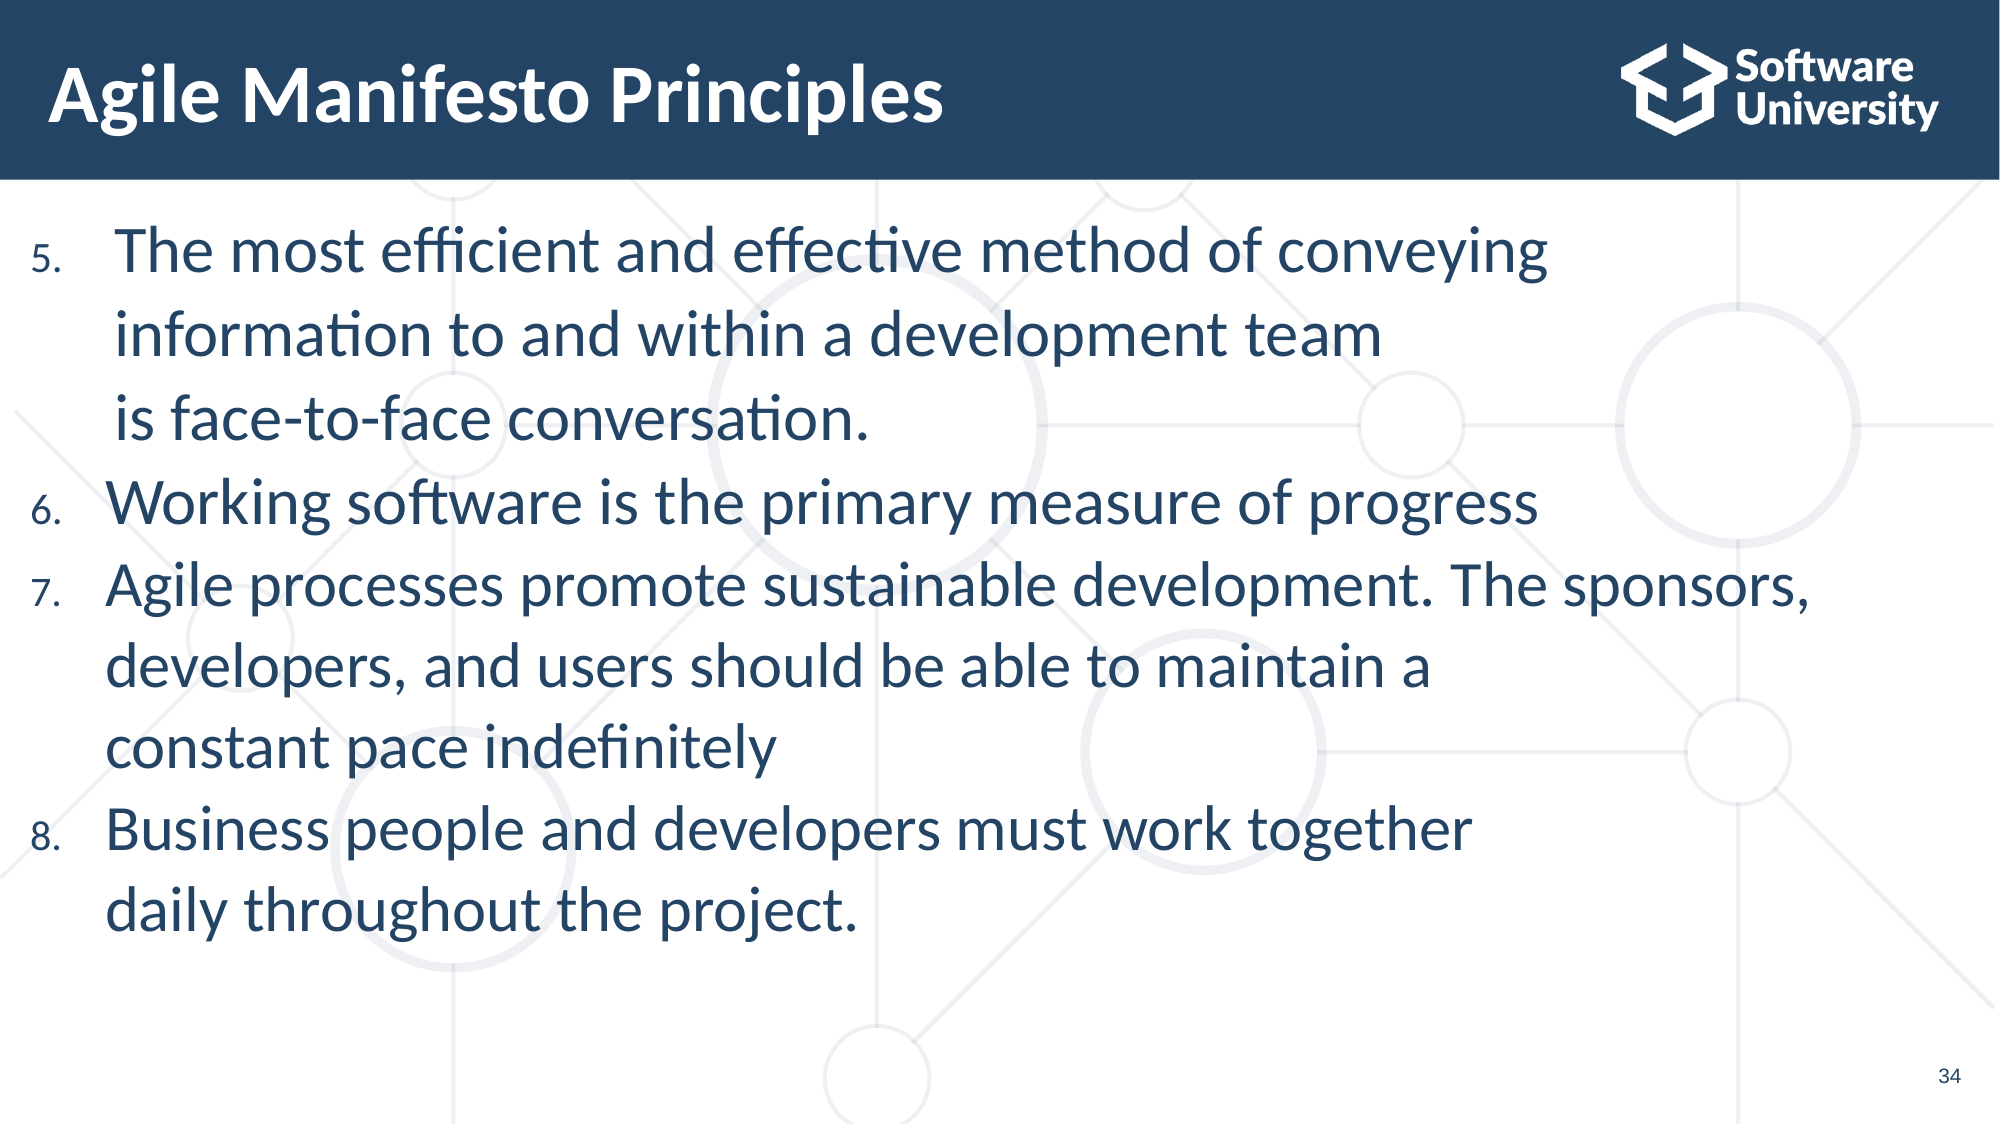

# Agile Manifesto Principles
The most efficient and effective method of conveying
information to and within a development team
is face-to-face conversation.
Working software is the primary measure of progress
Agile processes promote sustainable development. The sponsors,
developers, and users should be able to maintain a
constant pace indefinitely
Business people and developers must work together
daily throughout the project.
34